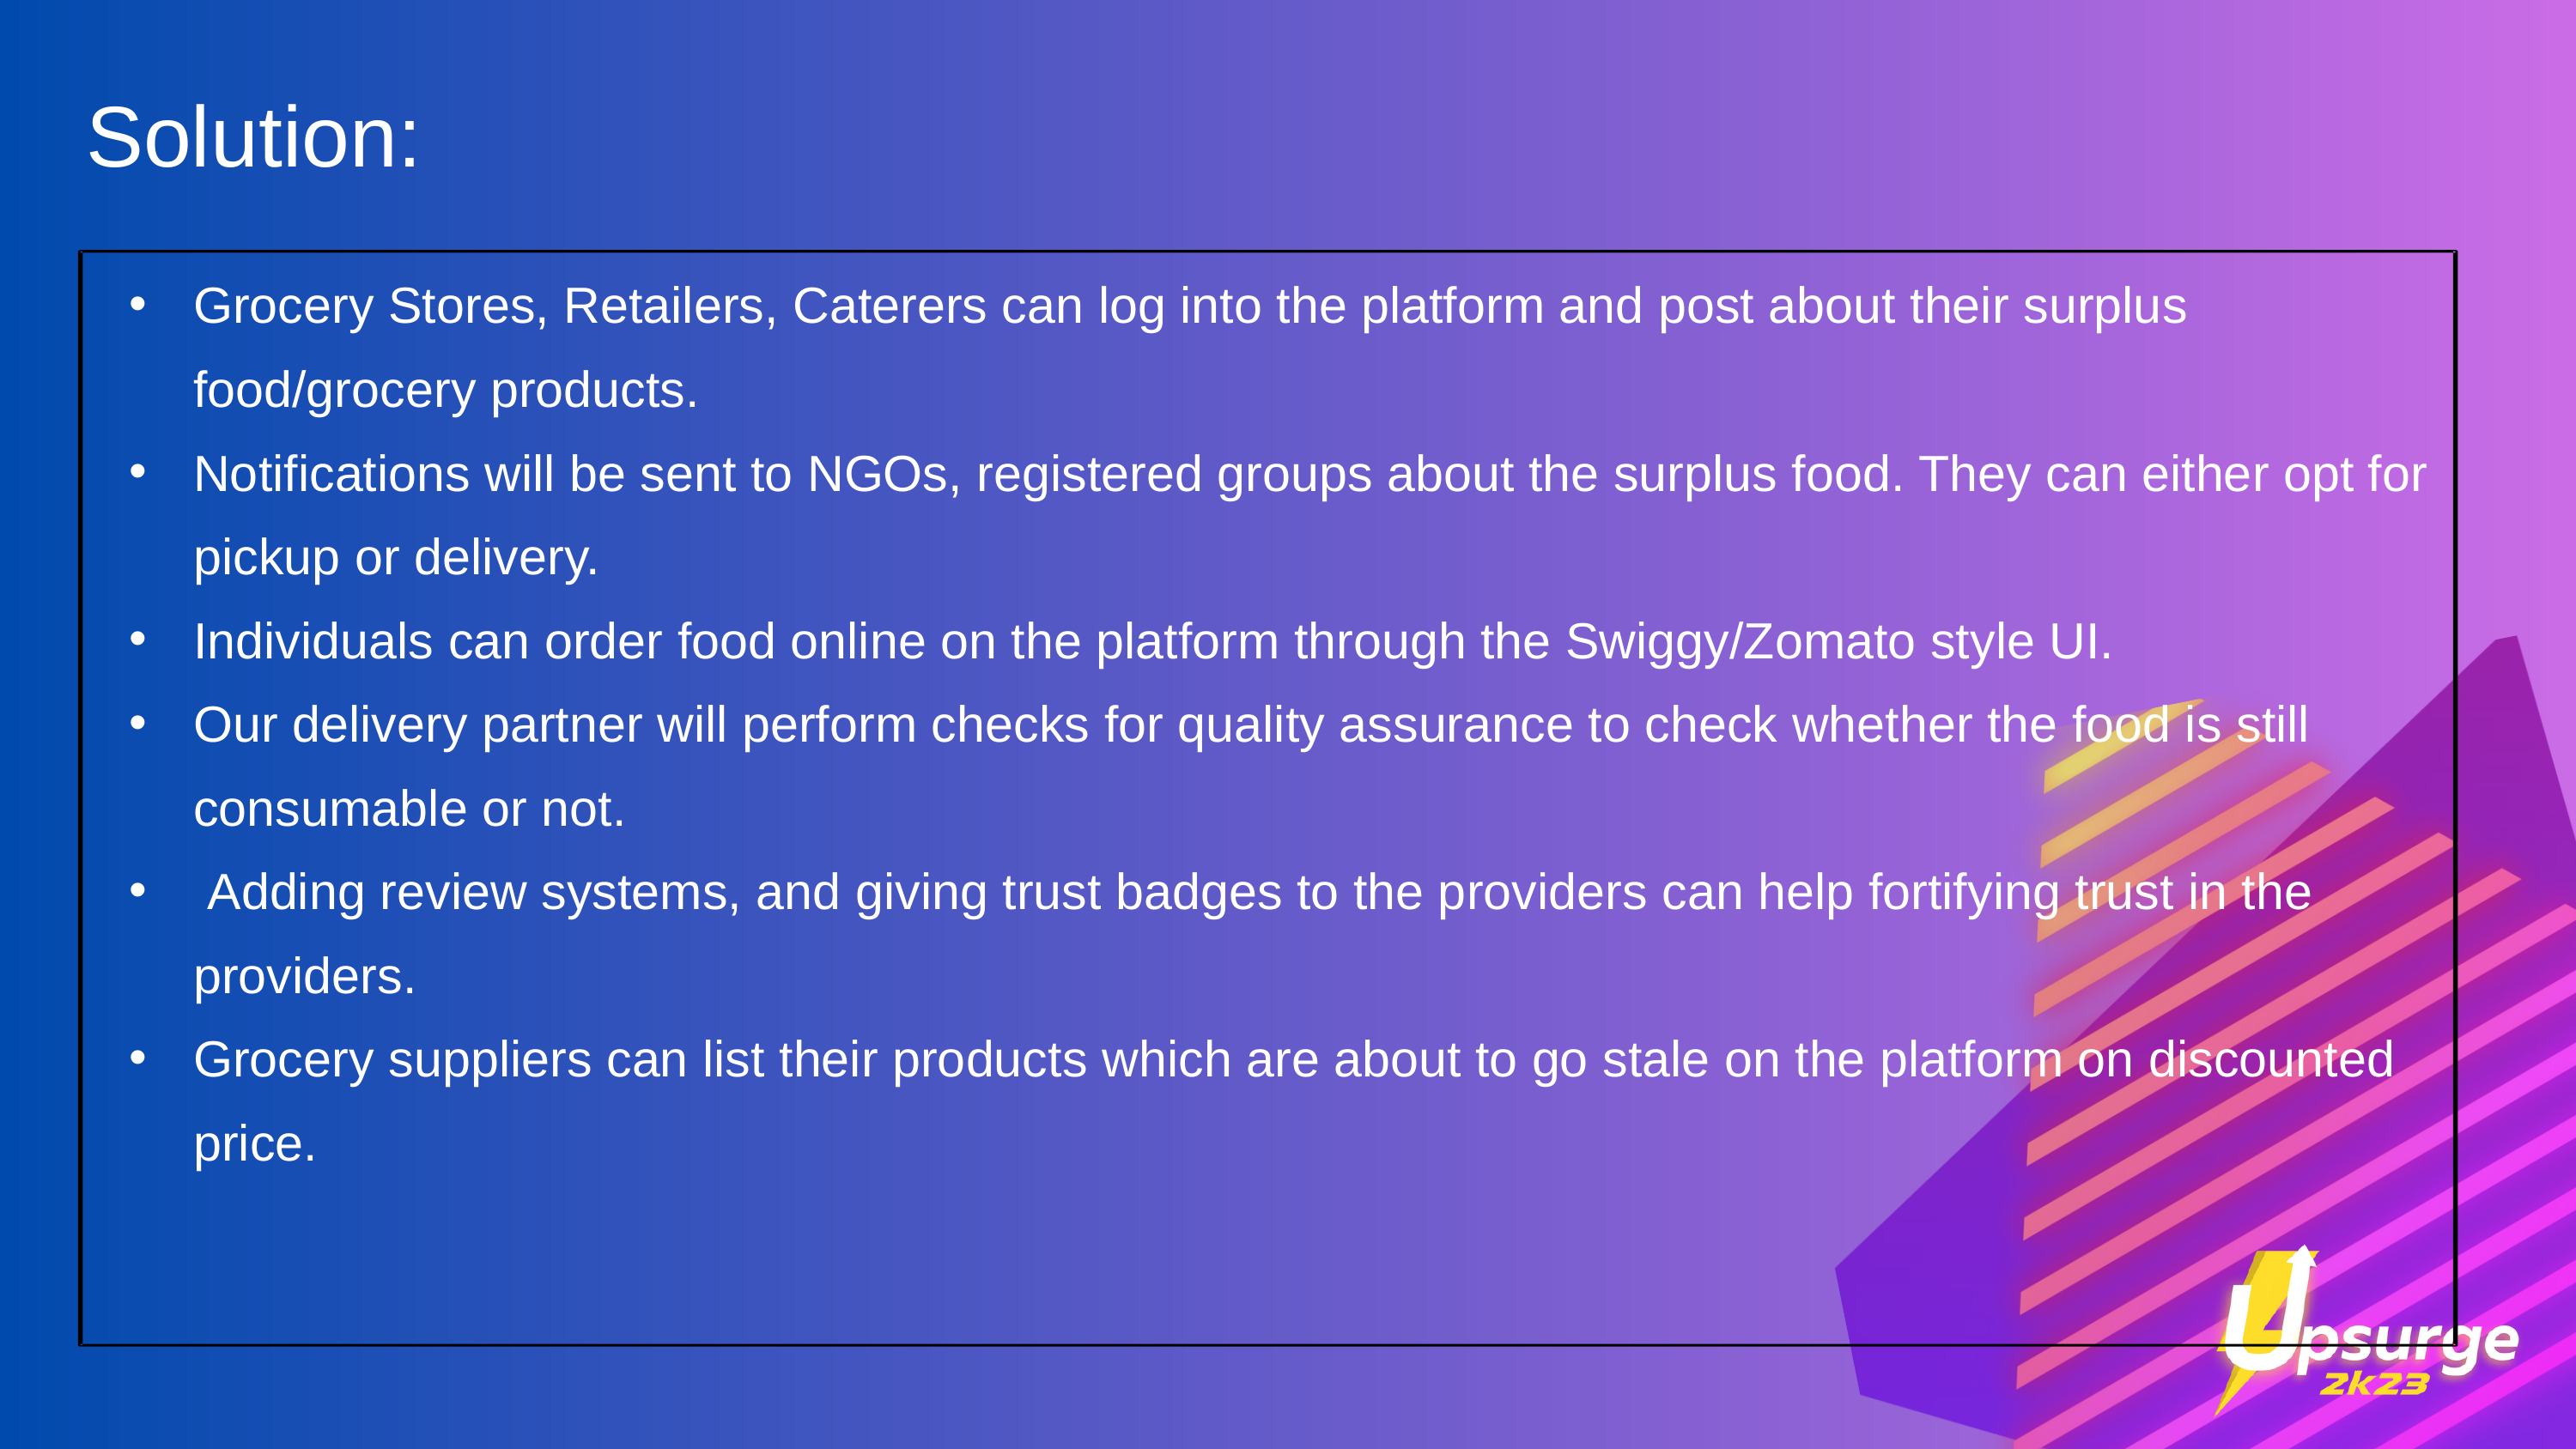

Solution:

Grocery Stores, Retailers, Caterers can log into the platform and post about their surplus food/grocery products.
Notifications will be sent to NGOs, registered groups about the surplus food. They can either opt for pickup or delivery.
Individuals can order food online on the platform through the Swiggy/Zomato style UI.
Our delivery partner will perform checks for quality assurance to check whether the food is still consumable or not.
 Adding review systems, and giving trust badges to the providers can help fortifying trust in the providers.
Grocery suppliers can list their products which are about to go stale on the platform on discounted price.